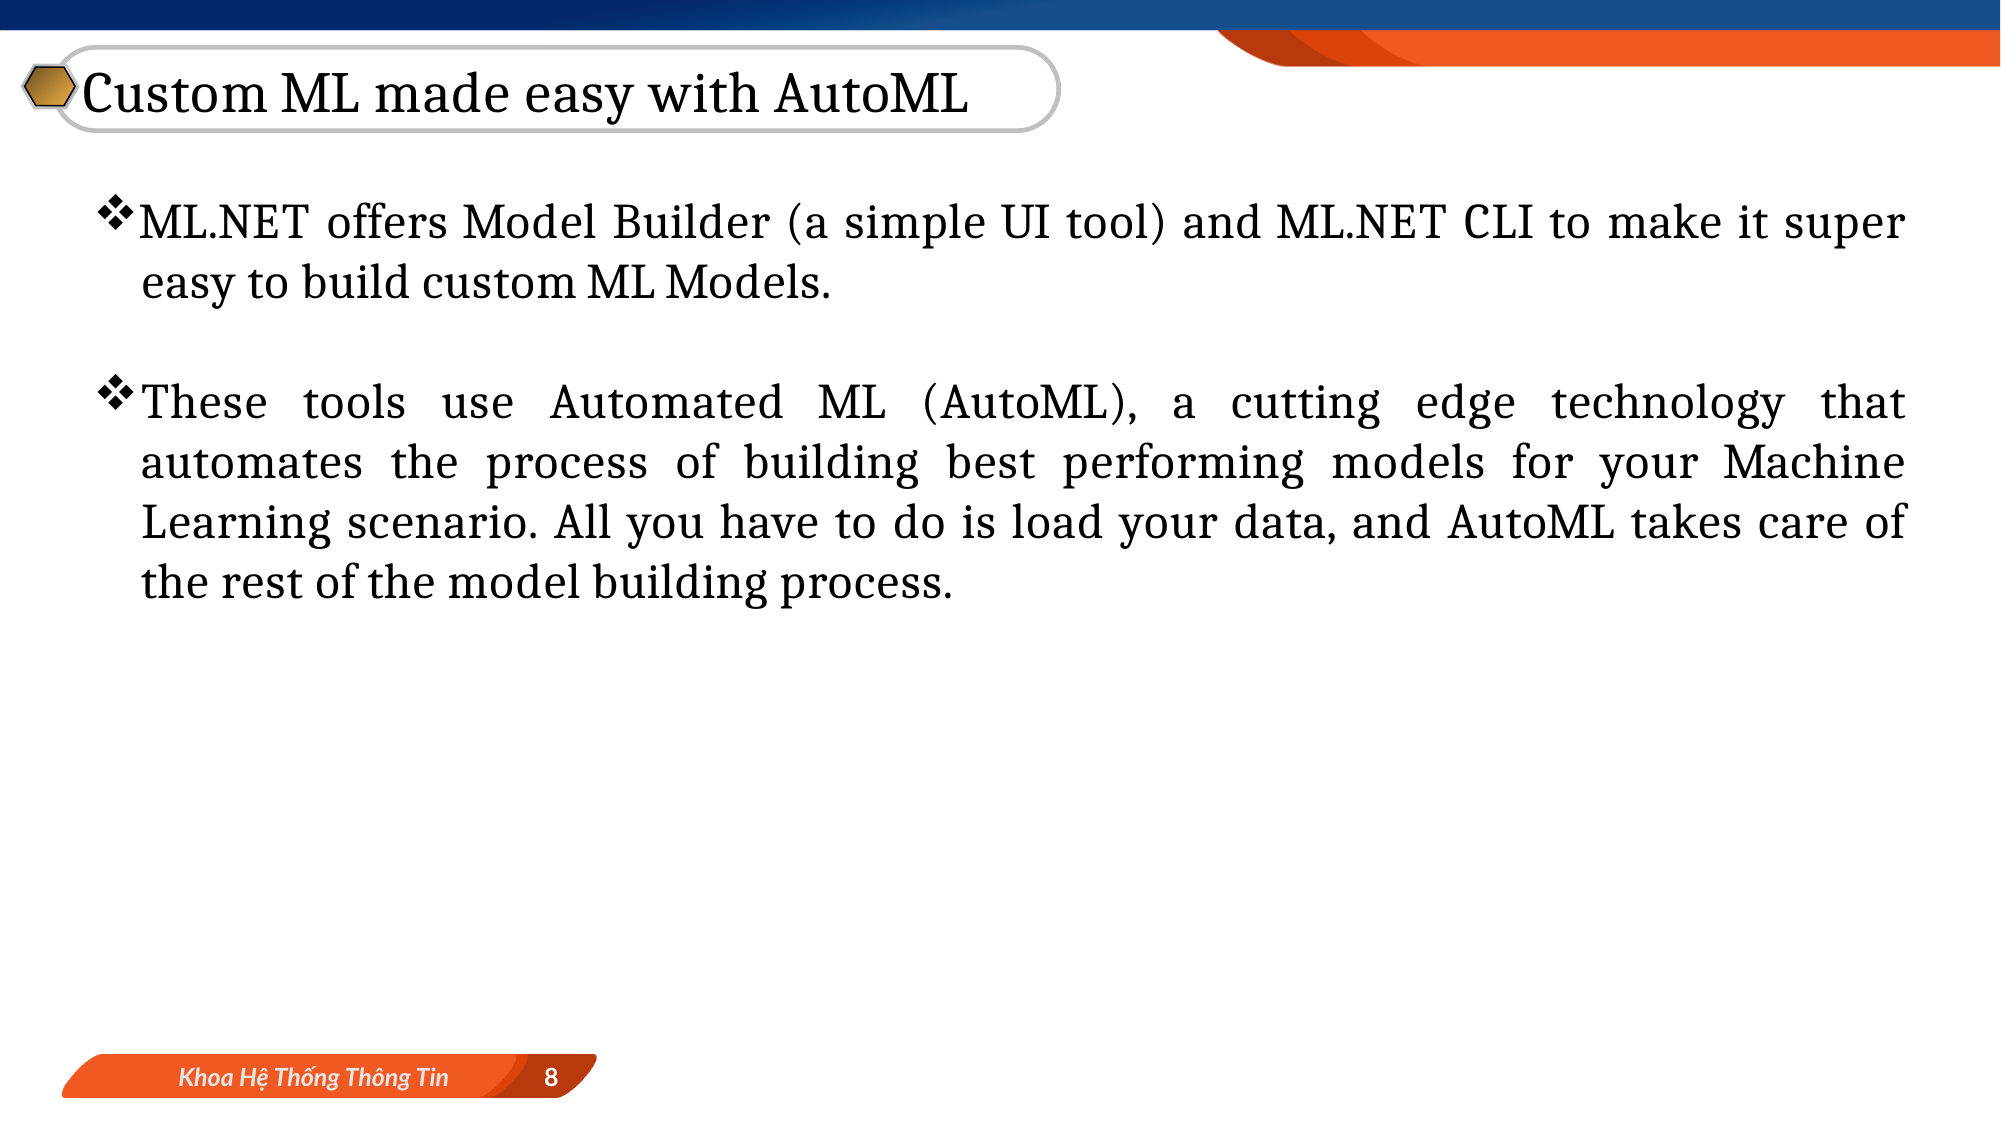

Custom ML made easy with AutoML

ML.NET offers Model Builder (a simple UI tool) and ML.NET CLI to make it super easy to build custom ML Models.

These tools use Automated ML (AutoML), a cutting edge technology that automates the process of building best performing models for your Machine Learning scenario. All you have to do is load your data, and AutoML takes care of the rest of the model building process.
8
Khoa Hệ Thống Thông Tin